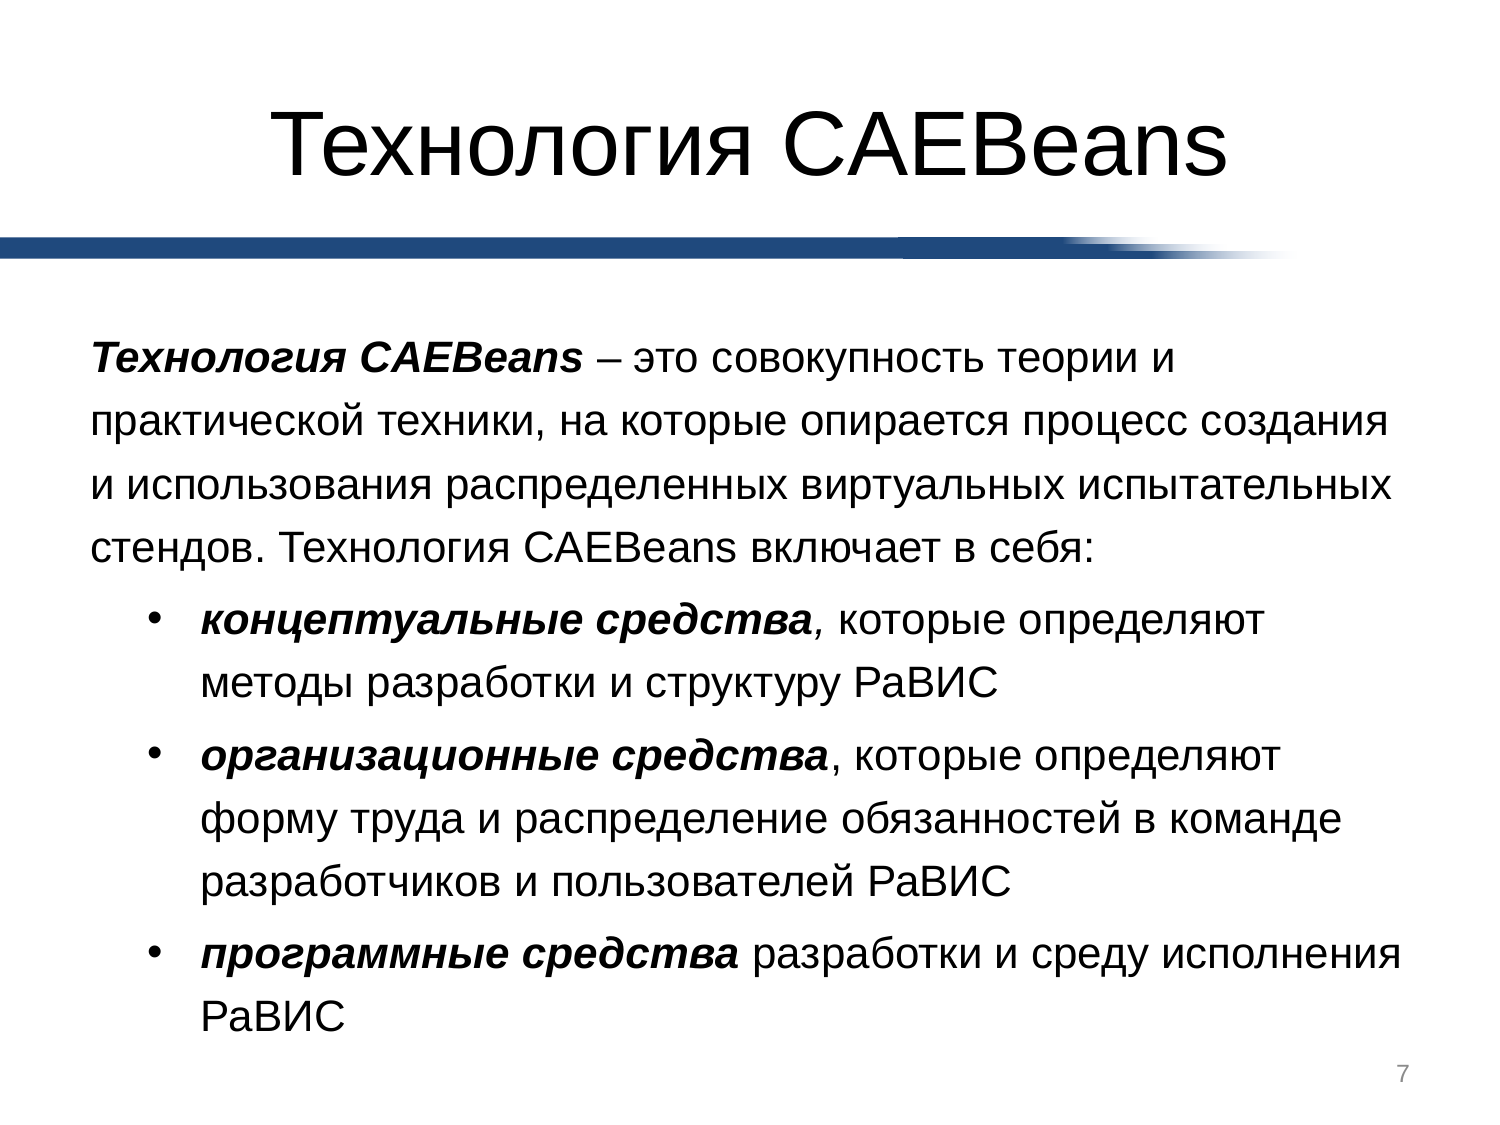

# Технология CAEBeans
Технология CAEBeans – это совокупность теории и практической техники, на которые опирается процесс создания и использования распределенных виртуальных испытательных стендов. Технология CAEBeans включает в себя:
концептуальные средства, которые определяют методы разработки и структуру РаВИС
организационные средства, которые определяют форму труда и распределение обязанностей в команде разработчиков и пользователей РаВИС
программные средства разработки и среду исполнения РаВИС

7